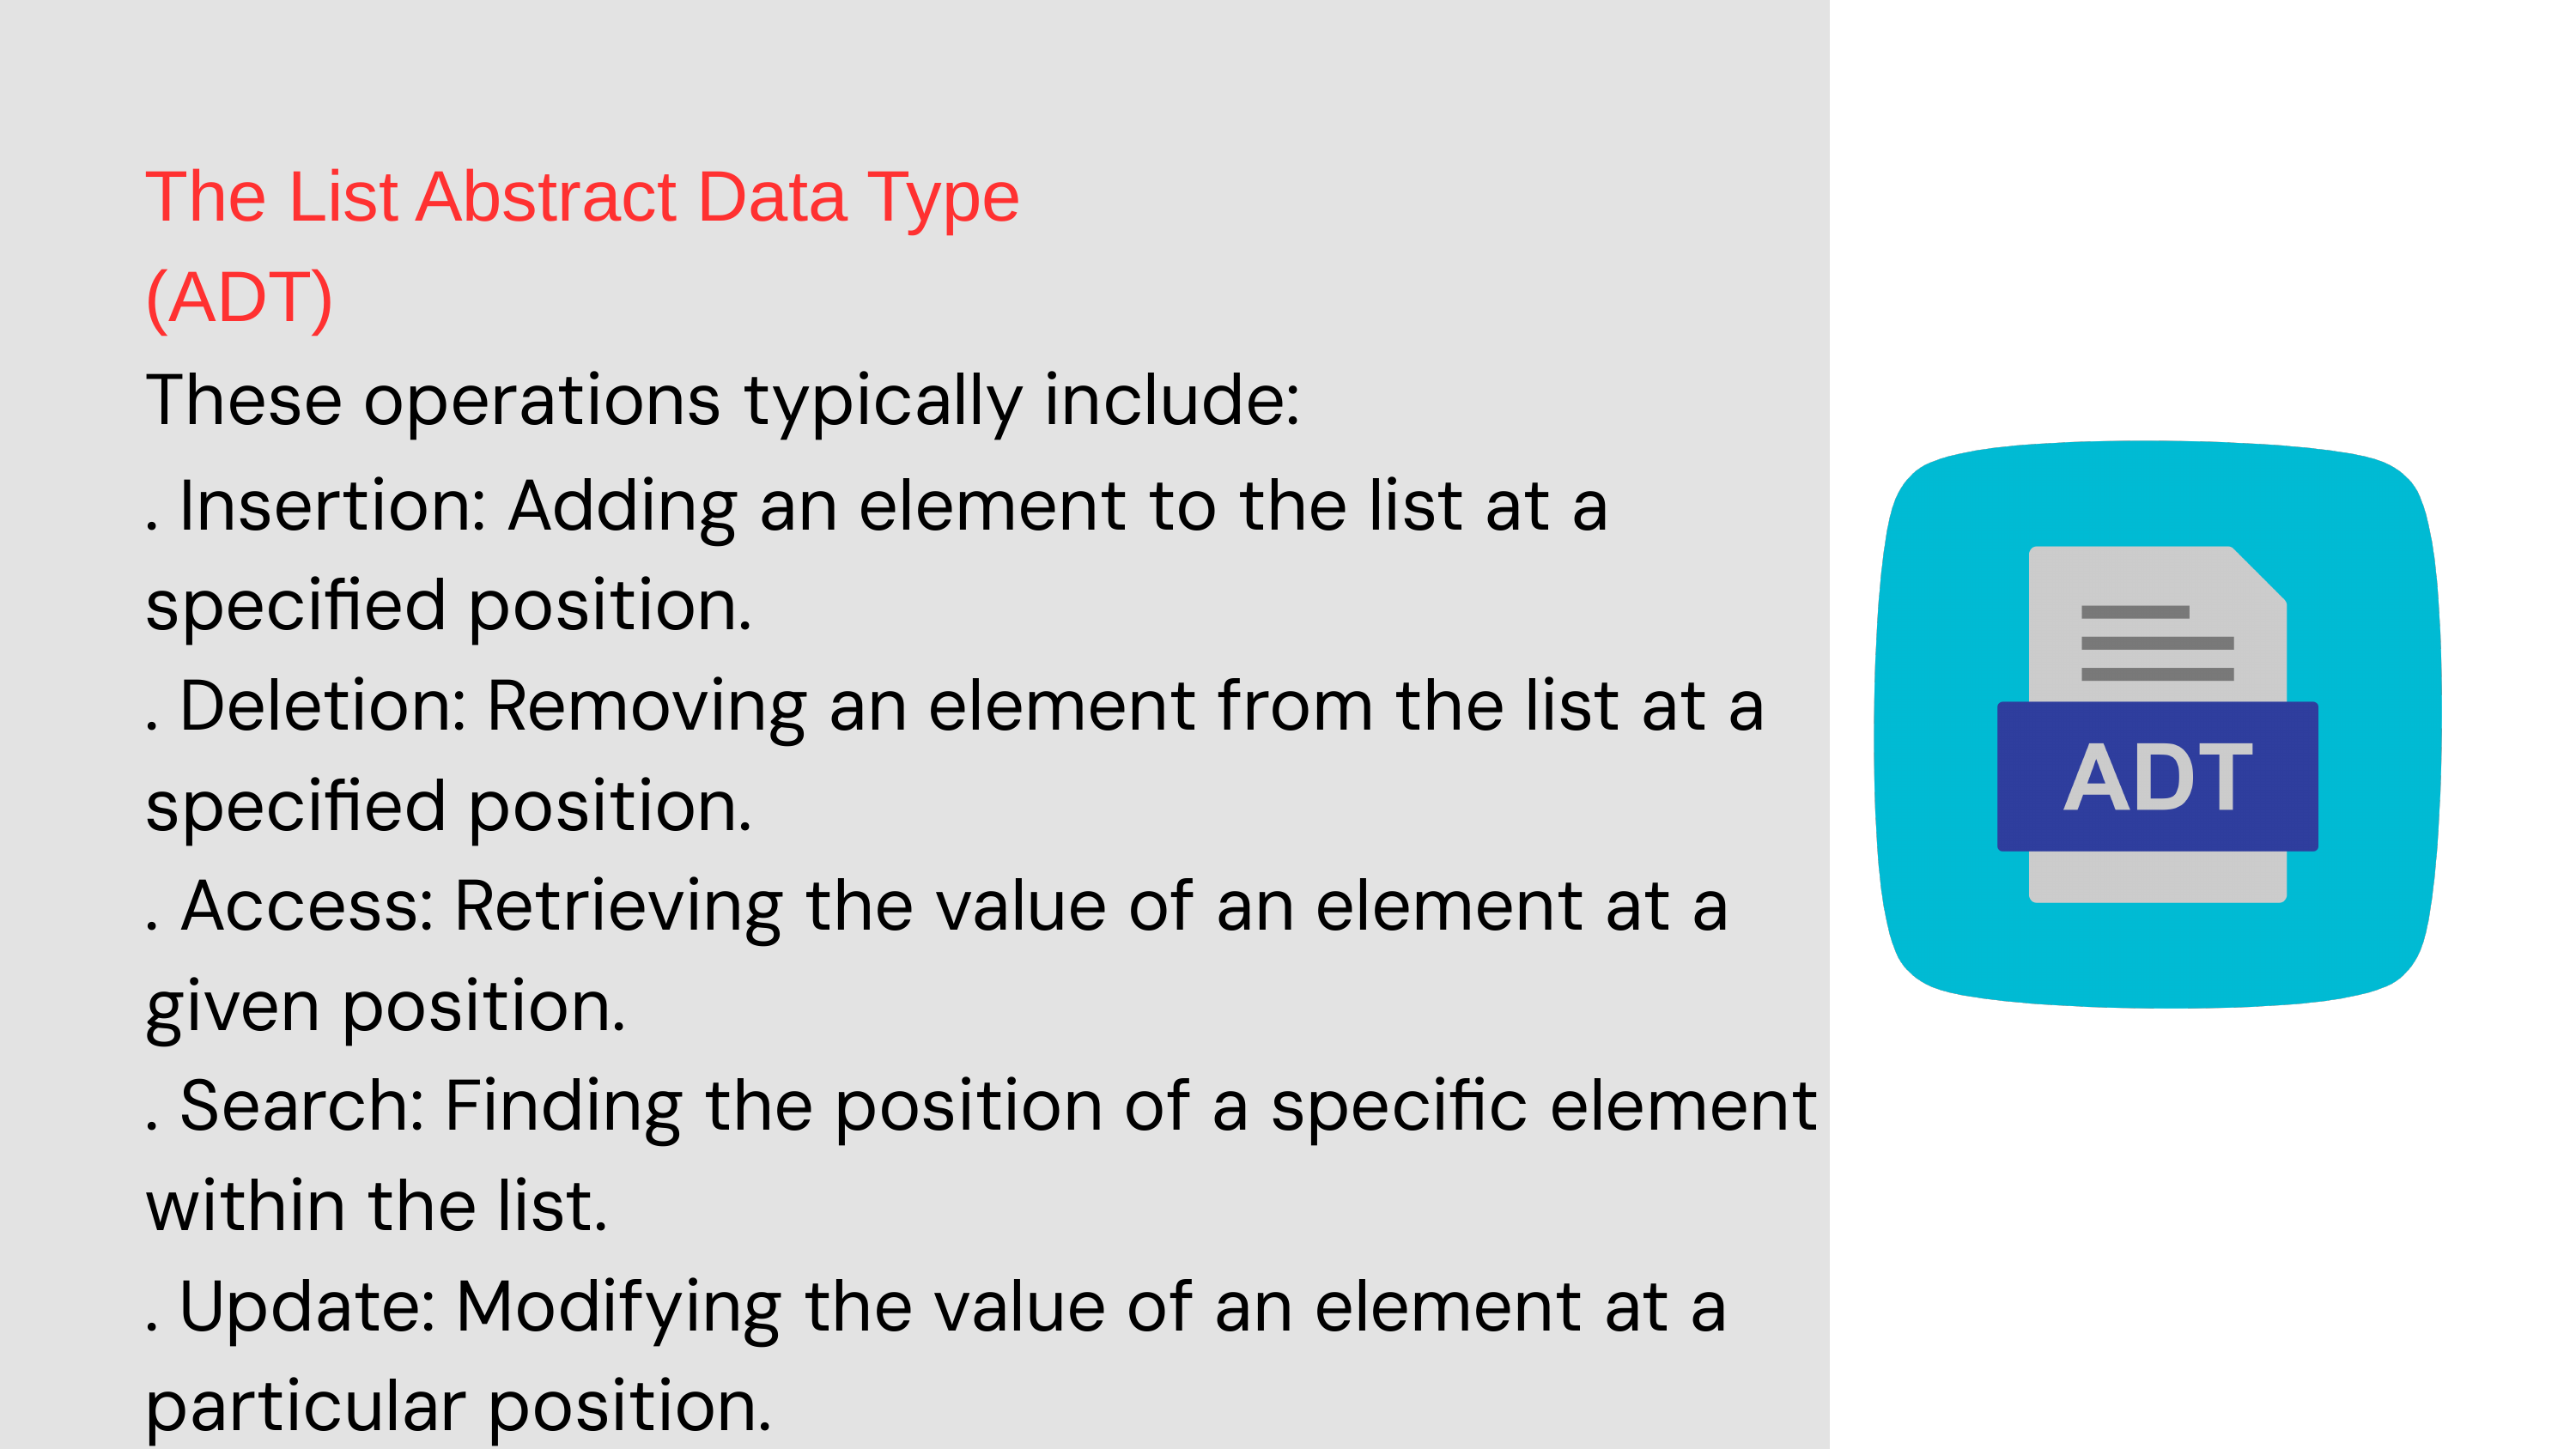

The List Abstract Data Type (ADT)
These operations typically include:

. Insertion: Adding an element to the list at a specified position.
. Deletion: Removing an element from the list at a specified position.
. Access: Retrieving the value of an element at a given position.
. Search: Finding the position of a specific element within the list.
. Update: Modifying the value of an element at a particular position.